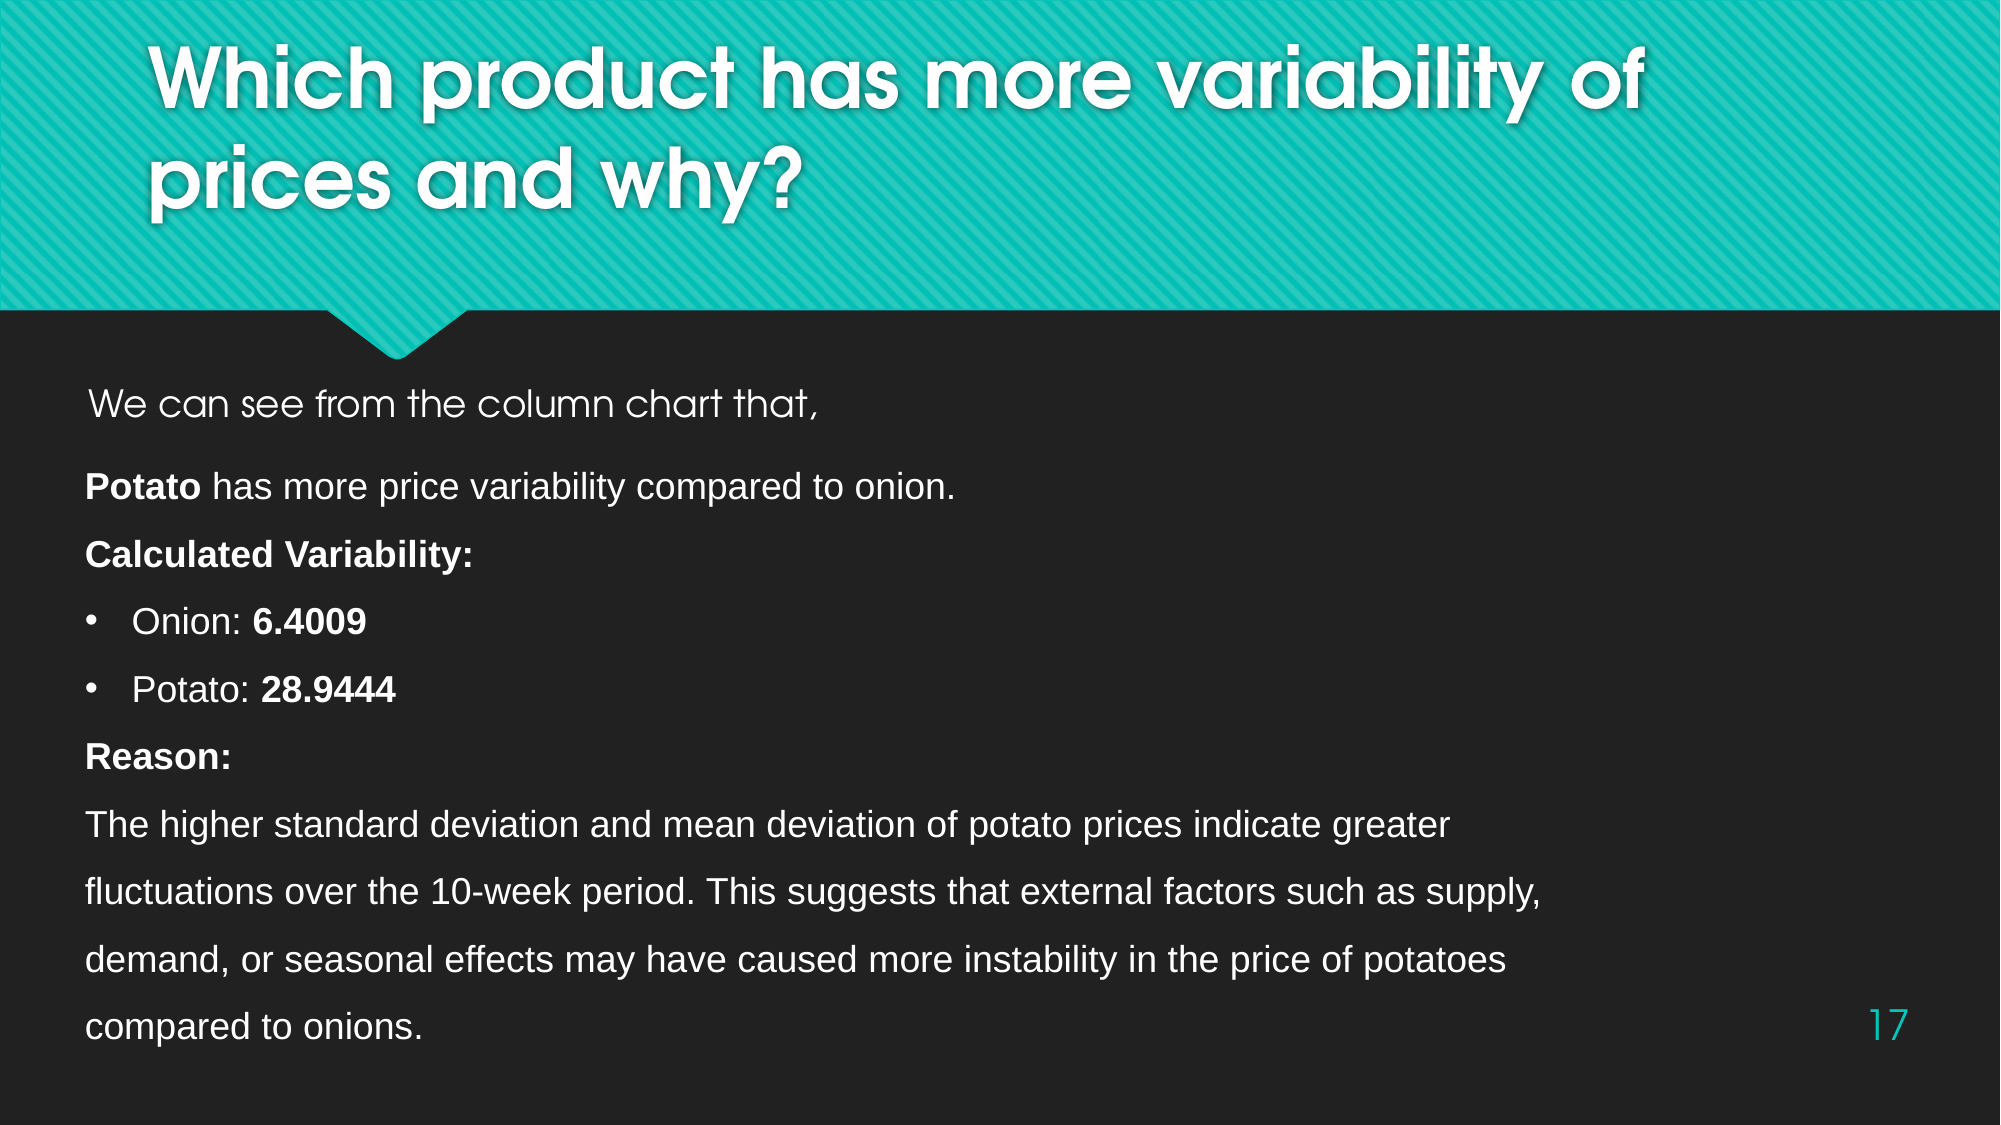

# Which product has more variability of prices and why?
We can see from the column chart that,
Potato has more price variability compared to onion.
Calculated Variability:
Onion: 6.4009
Potato: 28.9444
Reason:
The higher standard deviation and mean deviation of potato prices indicate greater fluctuations over the 10-week period. This suggests that external factors such as supply, demand, or seasonal effects may have caused more instability in the price of potatoes compared to onions.
17